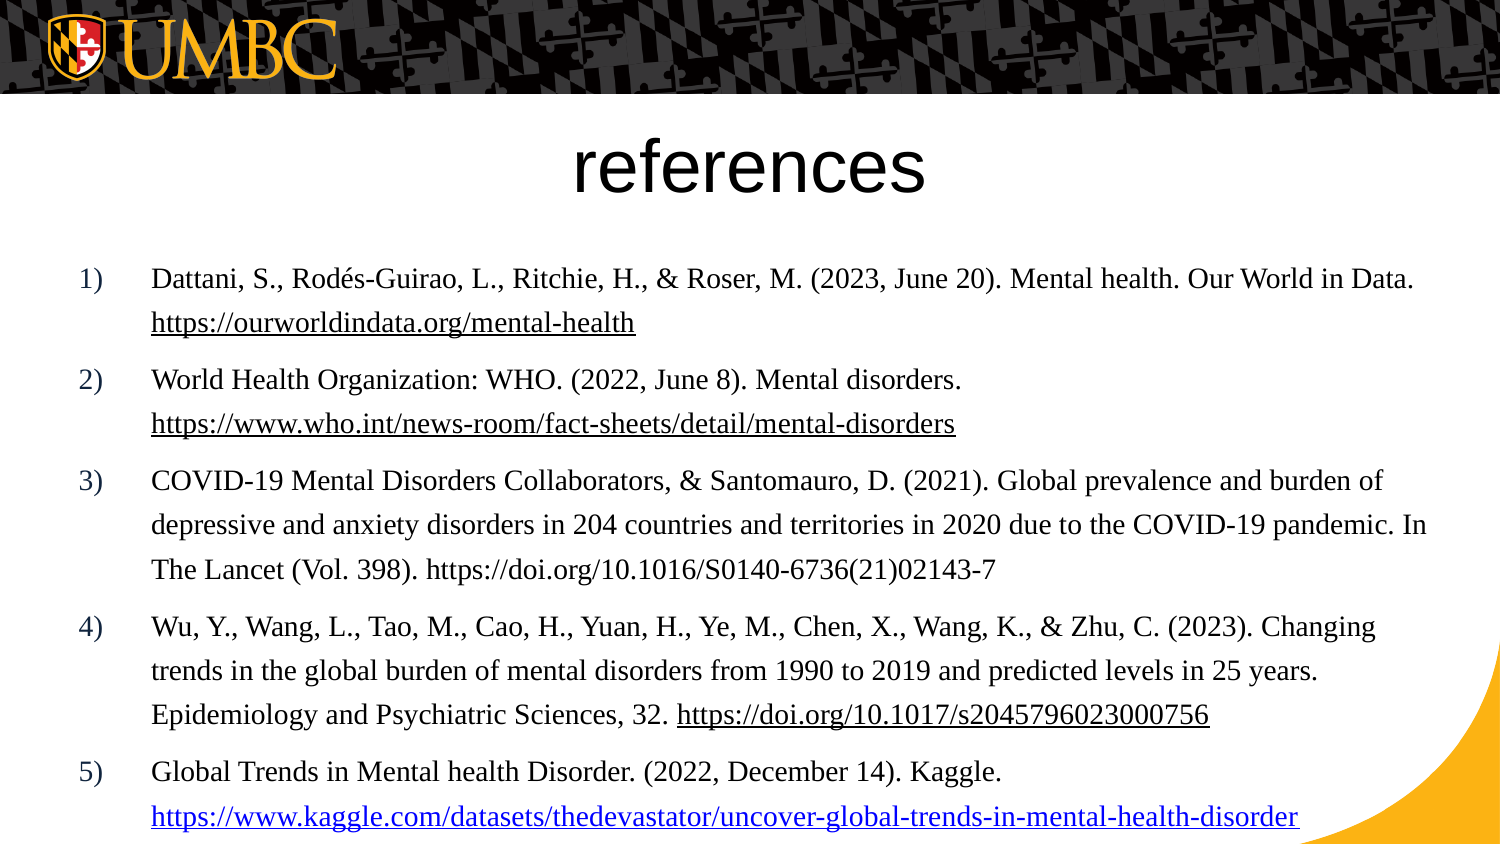

# references
Dattani, S., Rodés-Guirao, L., Ritchie, H., & Roser, M. (2023, June 20). Mental health. Our World in Data. https://ourworldindata.org/mental-health
World Health Organization: WHO. (2022, June 8). Mental disorders. https://www.who.int/news-room/fact-sheets/detail/mental-disorders
COVID-19 Mental Disorders Collaborators, & Santomauro, D. (2021). Global prevalence and burden of depressive and anxiety disorders in 204 countries and territories in 2020 due to the COVID-19 pandemic. In The Lancet (Vol. 398). https://doi.org/10.1016/S0140-6736(21)02143-7
Wu, Y., Wang, L., Tao, M., Cao, H., Yuan, H., Ye, M., Chen, X., Wang, K., & Zhu, C. (2023). Changing trends in the global burden of mental disorders from 1990 to 2019 and predicted levels in 25 years. Epidemiology and Psychiatric Sciences, 32. https://doi.org/10.1017/s2045796023000756
Global Trends in Mental health Disorder. (2022, December 14). Kaggle. https://www.kaggle.com/datasets/thedevastator/uncover-global-trends-in-mental-health-disorder